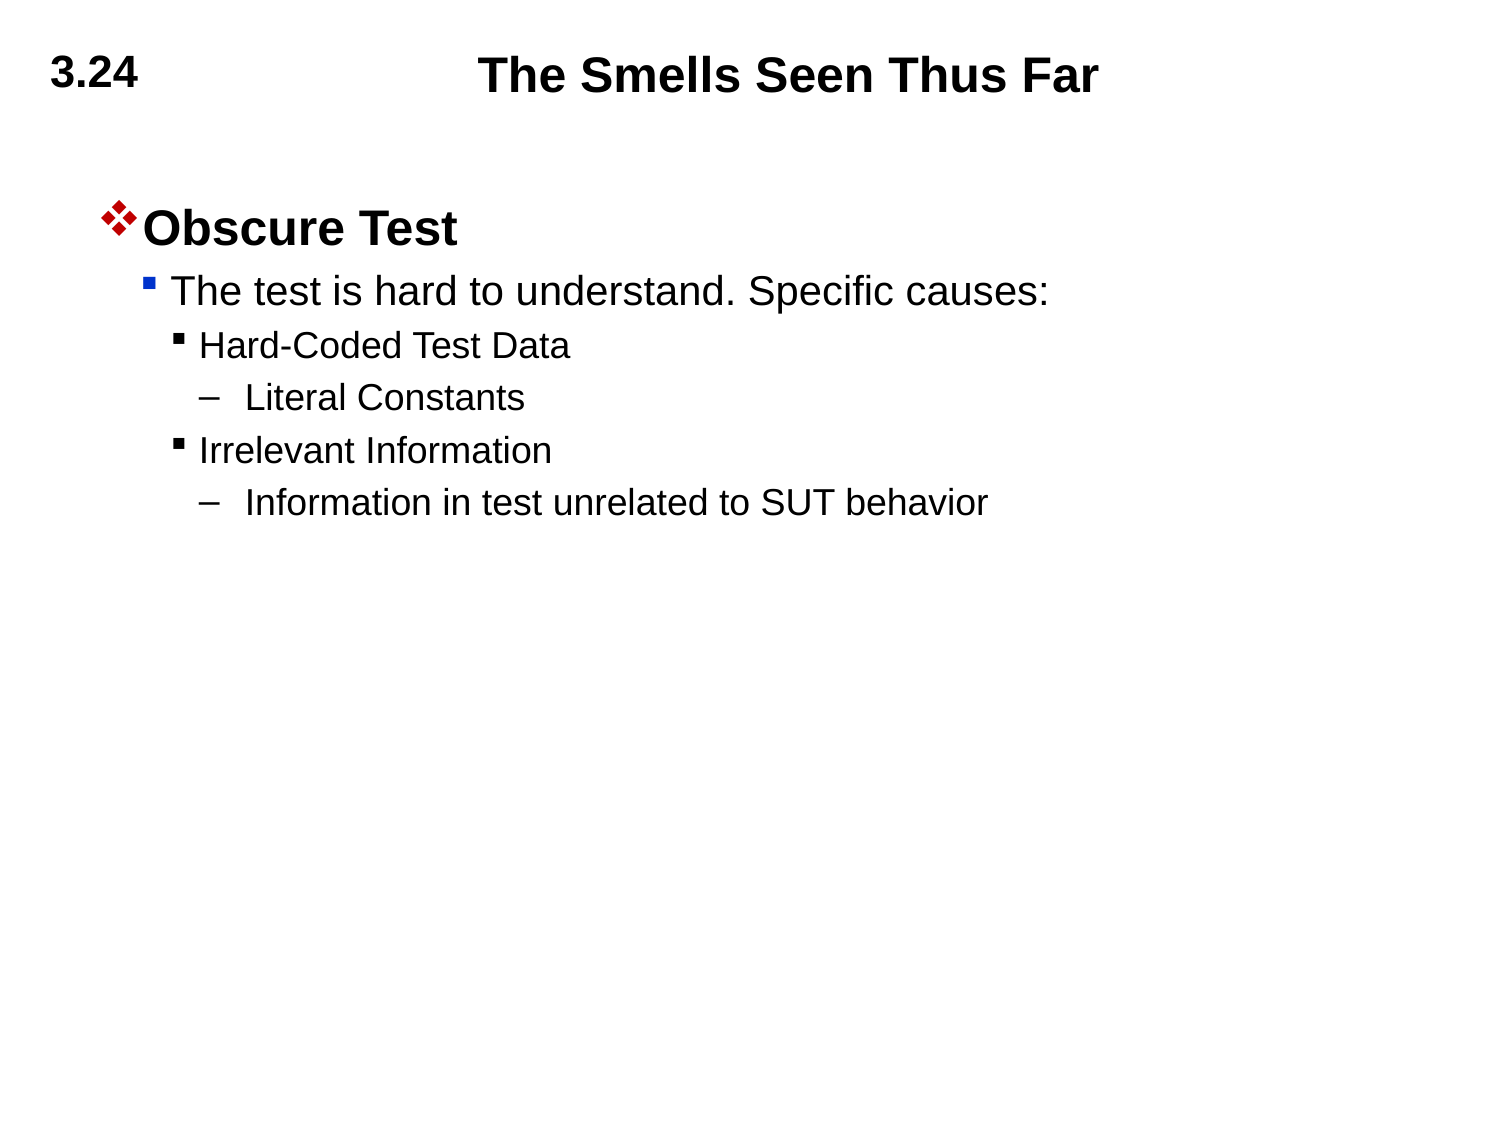

3.24
# The Smells Seen Thus Far

Obscure Test
The test is hard to understand. Specific causes:
Hard-Coded Test Data
Literal Constants
Irrelevant Information
Information in test unrelated to SUT behavior